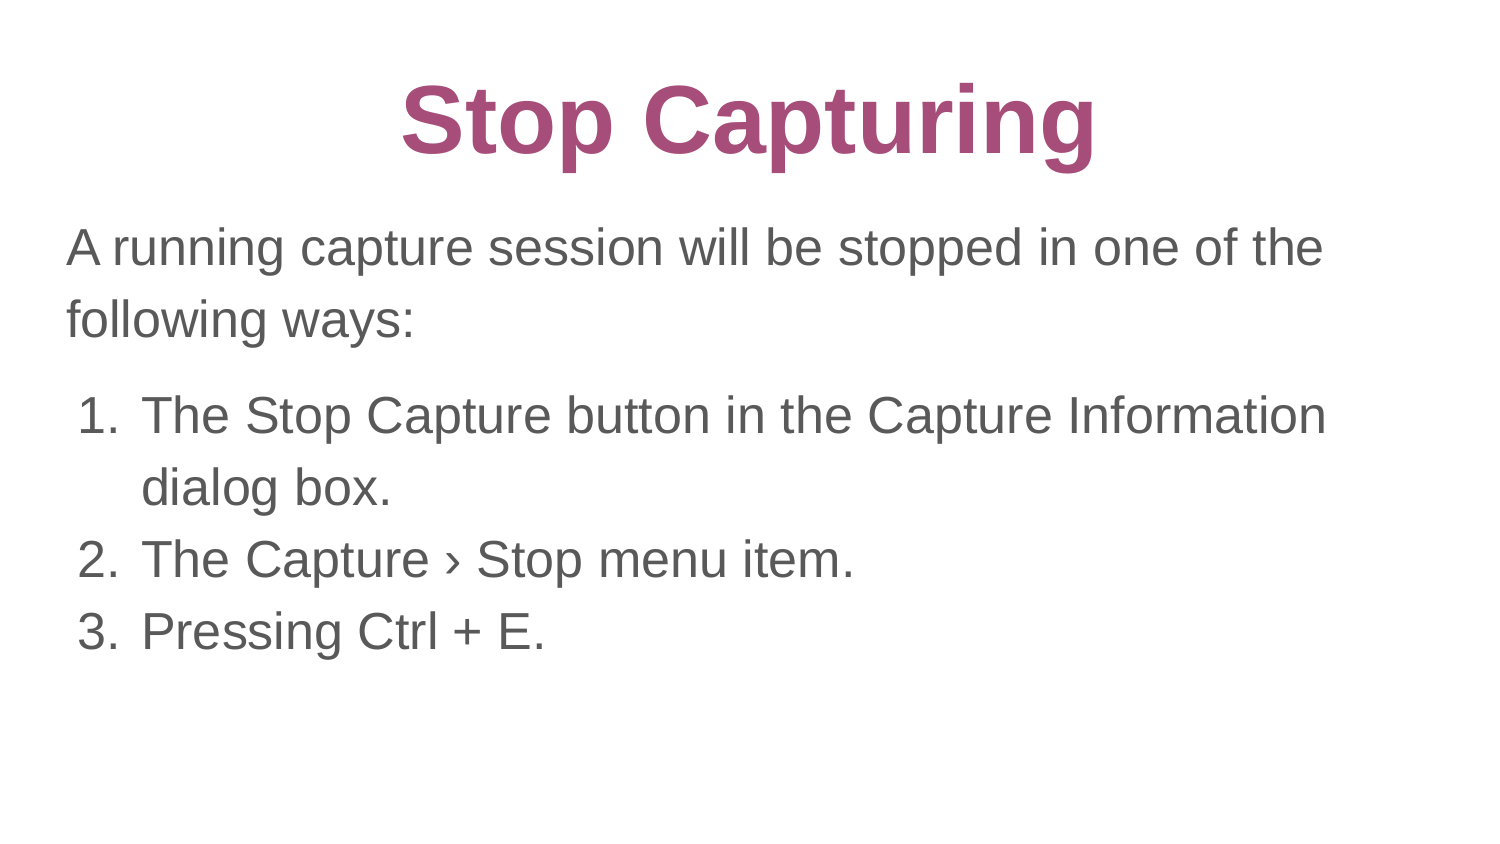

# Stop Capturing
A running capture session will be stopped in one of the following ways:
The Stop Capture button in the Capture Information dialog box.
The Capture › Stop menu item.
Pressing Ctrl + E.